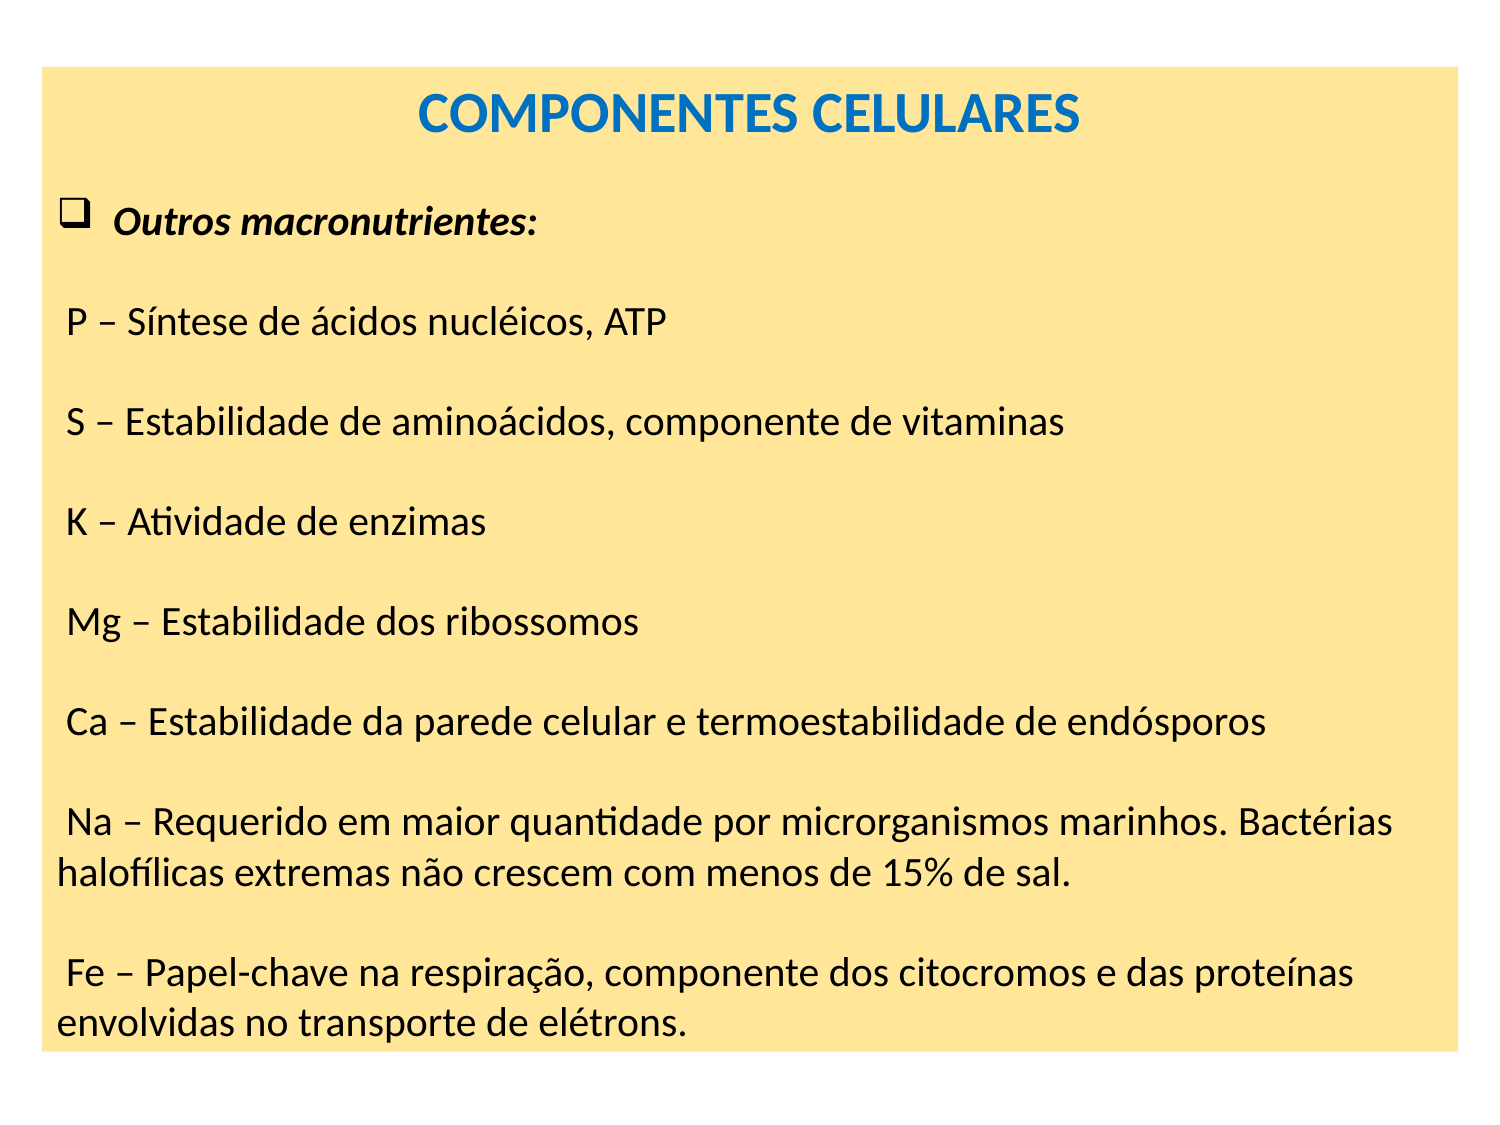

COMPONENTES CELULARES

 Outros macronutrientes:

 P – Síntese de ácidos nucléicos, ATP

 S – Estabilidade de aminoácidos, componente de vitaminas

 K – Atividade de enzimas

 Mg – Estabilidade dos ribossomos

 Ca – Estabilidade da parede celular e termoestabilidade de endósporos

 Na – Requerido em maior quantidade por microrganismos marinhos. Bactérias halofílicas extremas não crescem com menos de 15% de sal.

 Fe – Papel-chave na respiração, componente dos citocromos e das proteínas envolvidas no transporte de elétrons.